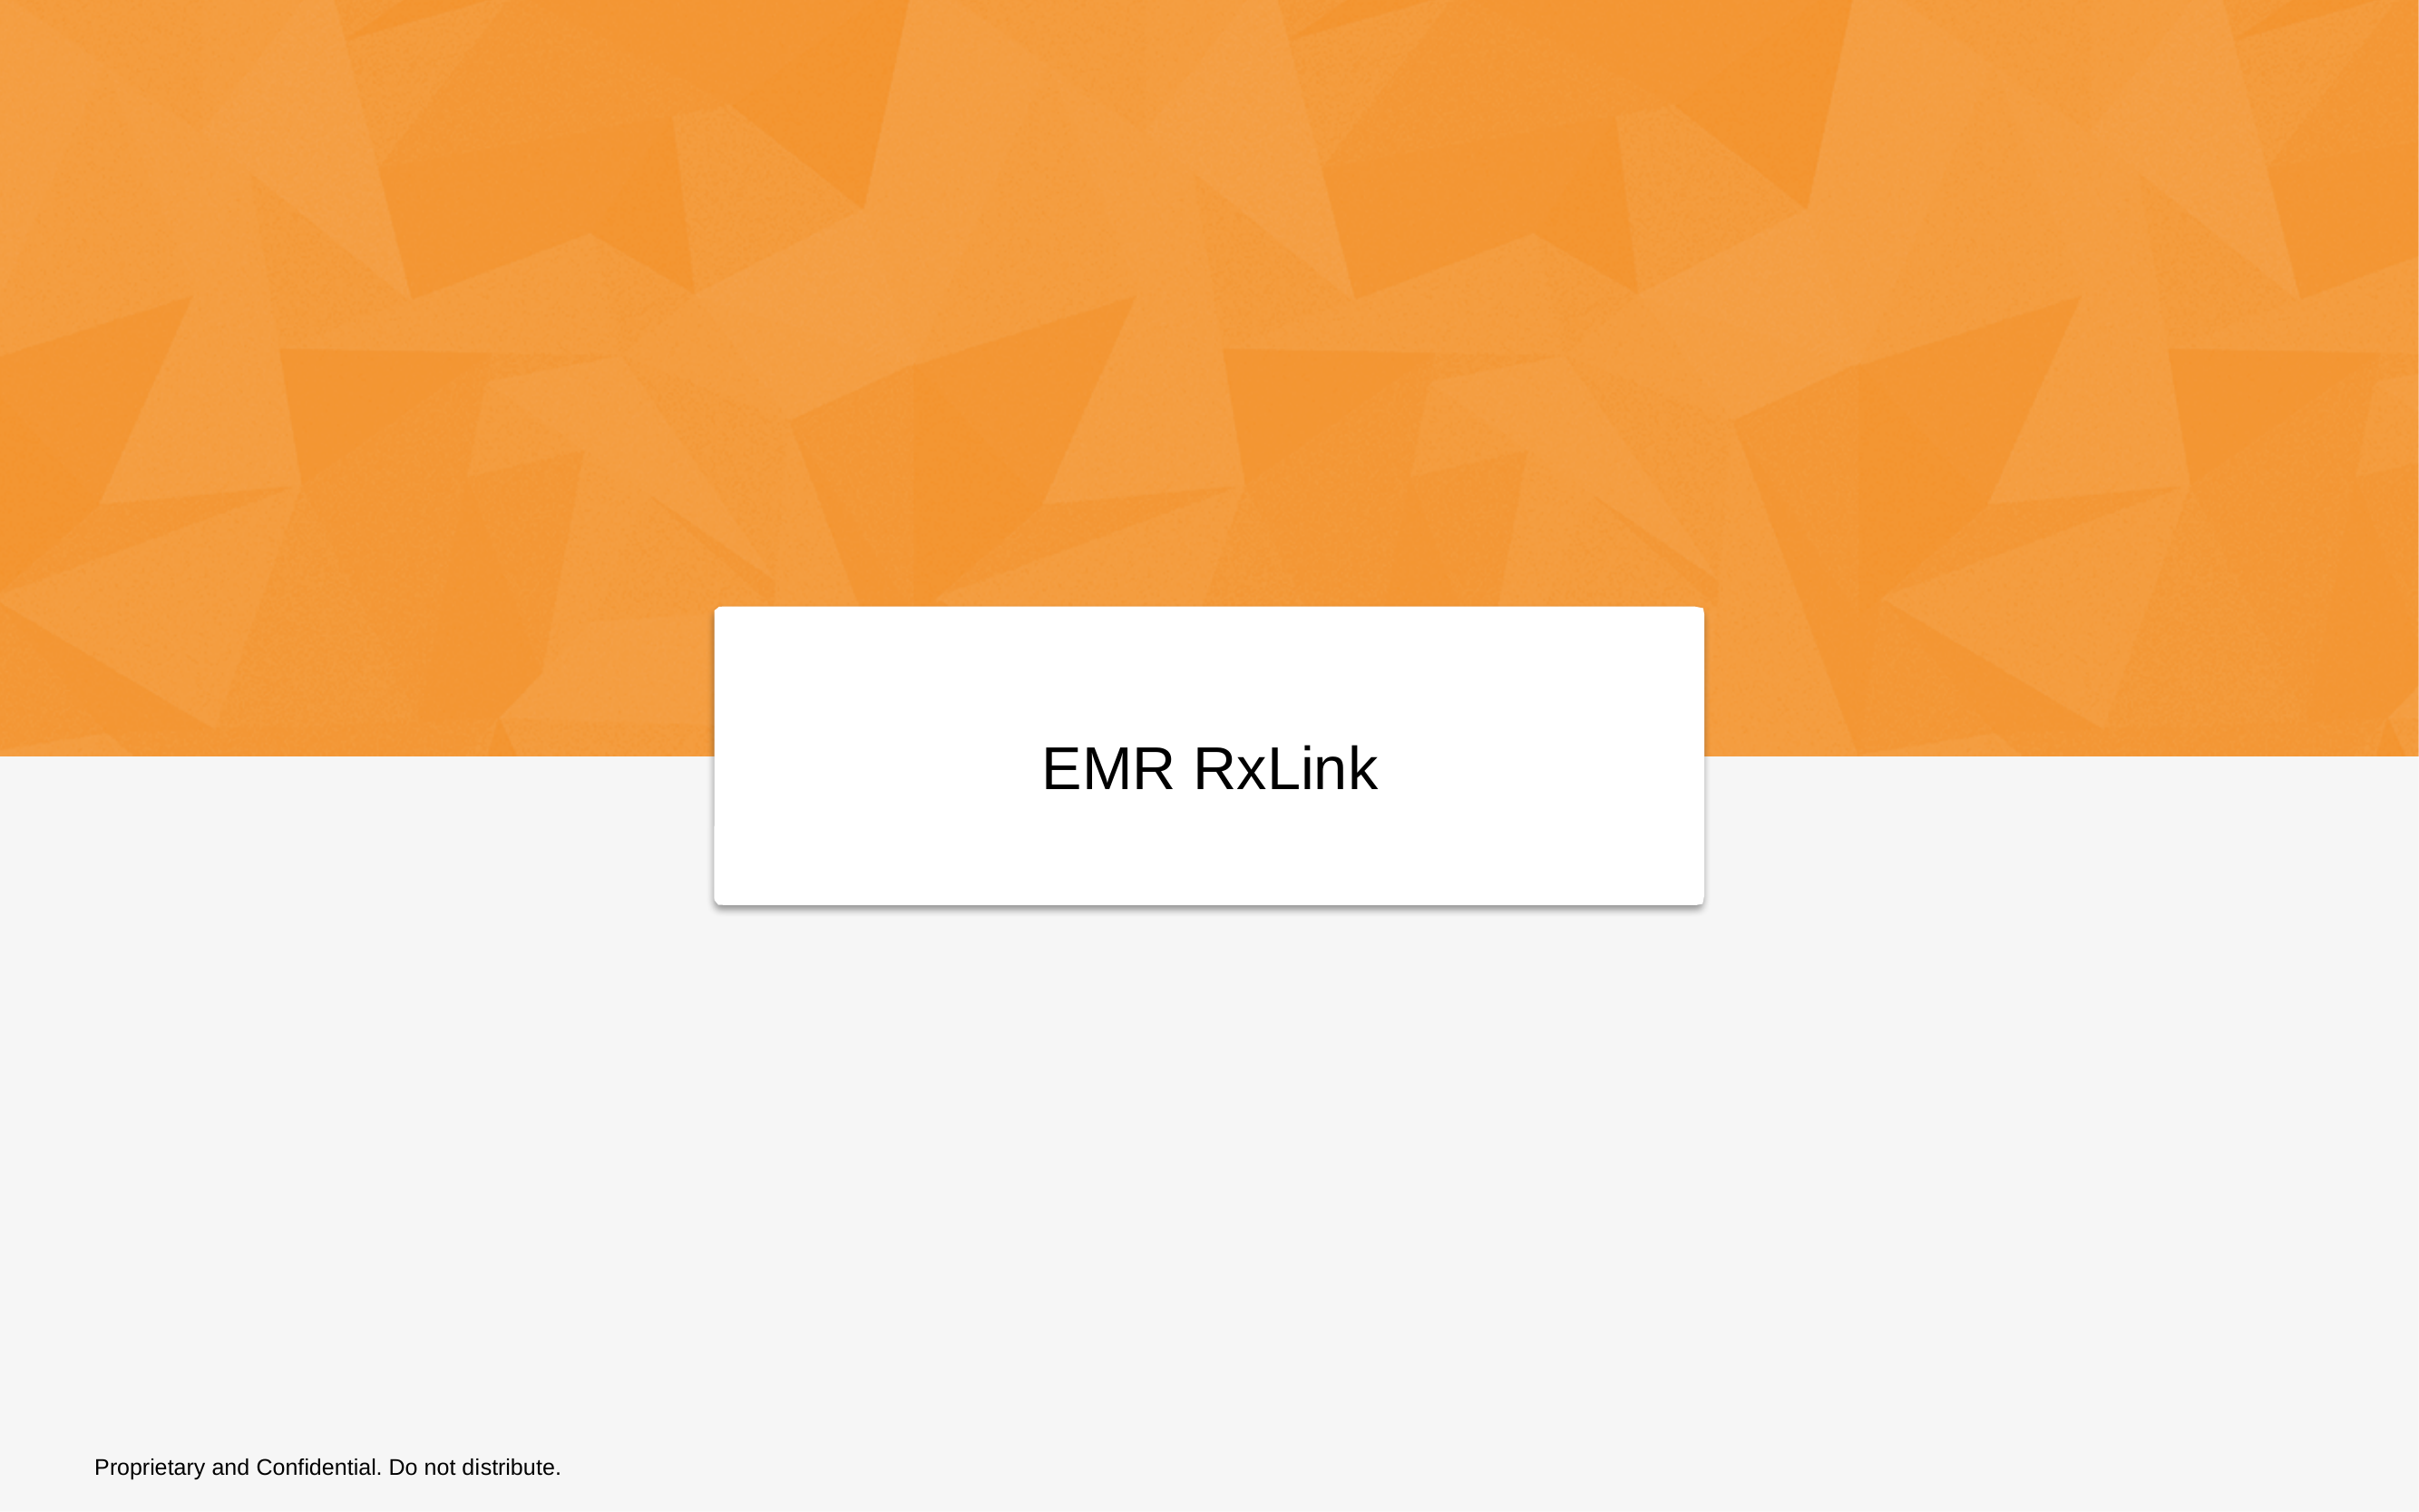

EMR RxLink

Proprietary and Confidential. Do not distribute.